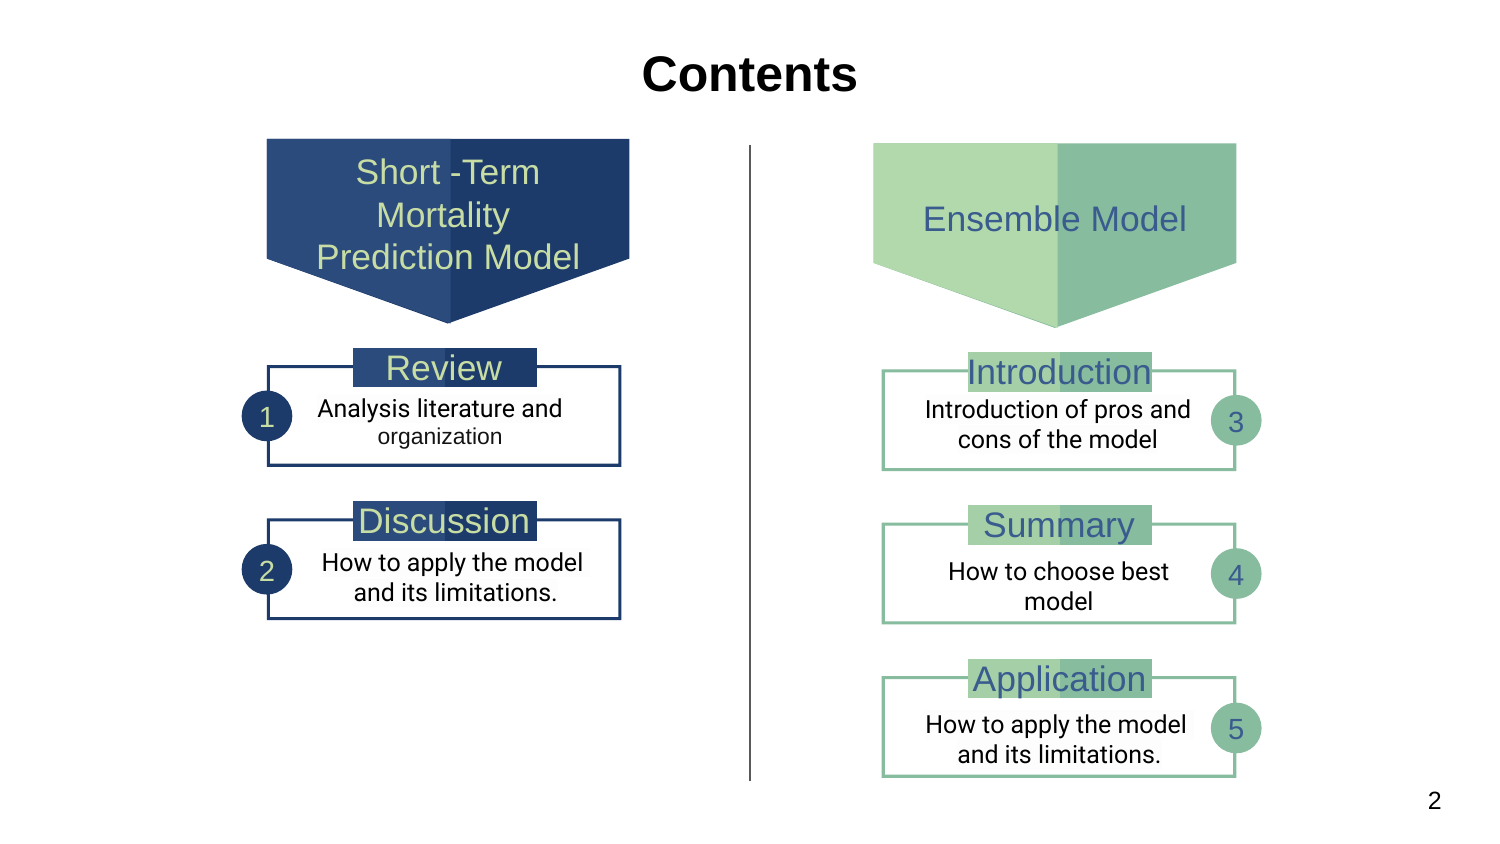

# Contents

Ensemble Model
Short -Term Mortality
Prediction Model
Review
Introduction

Analysis literature and organization
Introduction of pros and cons of the model
1
3
Discussion
Summary

How to apply the model
and its limitations.
How to choose best model
2
4
Application

How to apply the model
and its limitations.
5
2